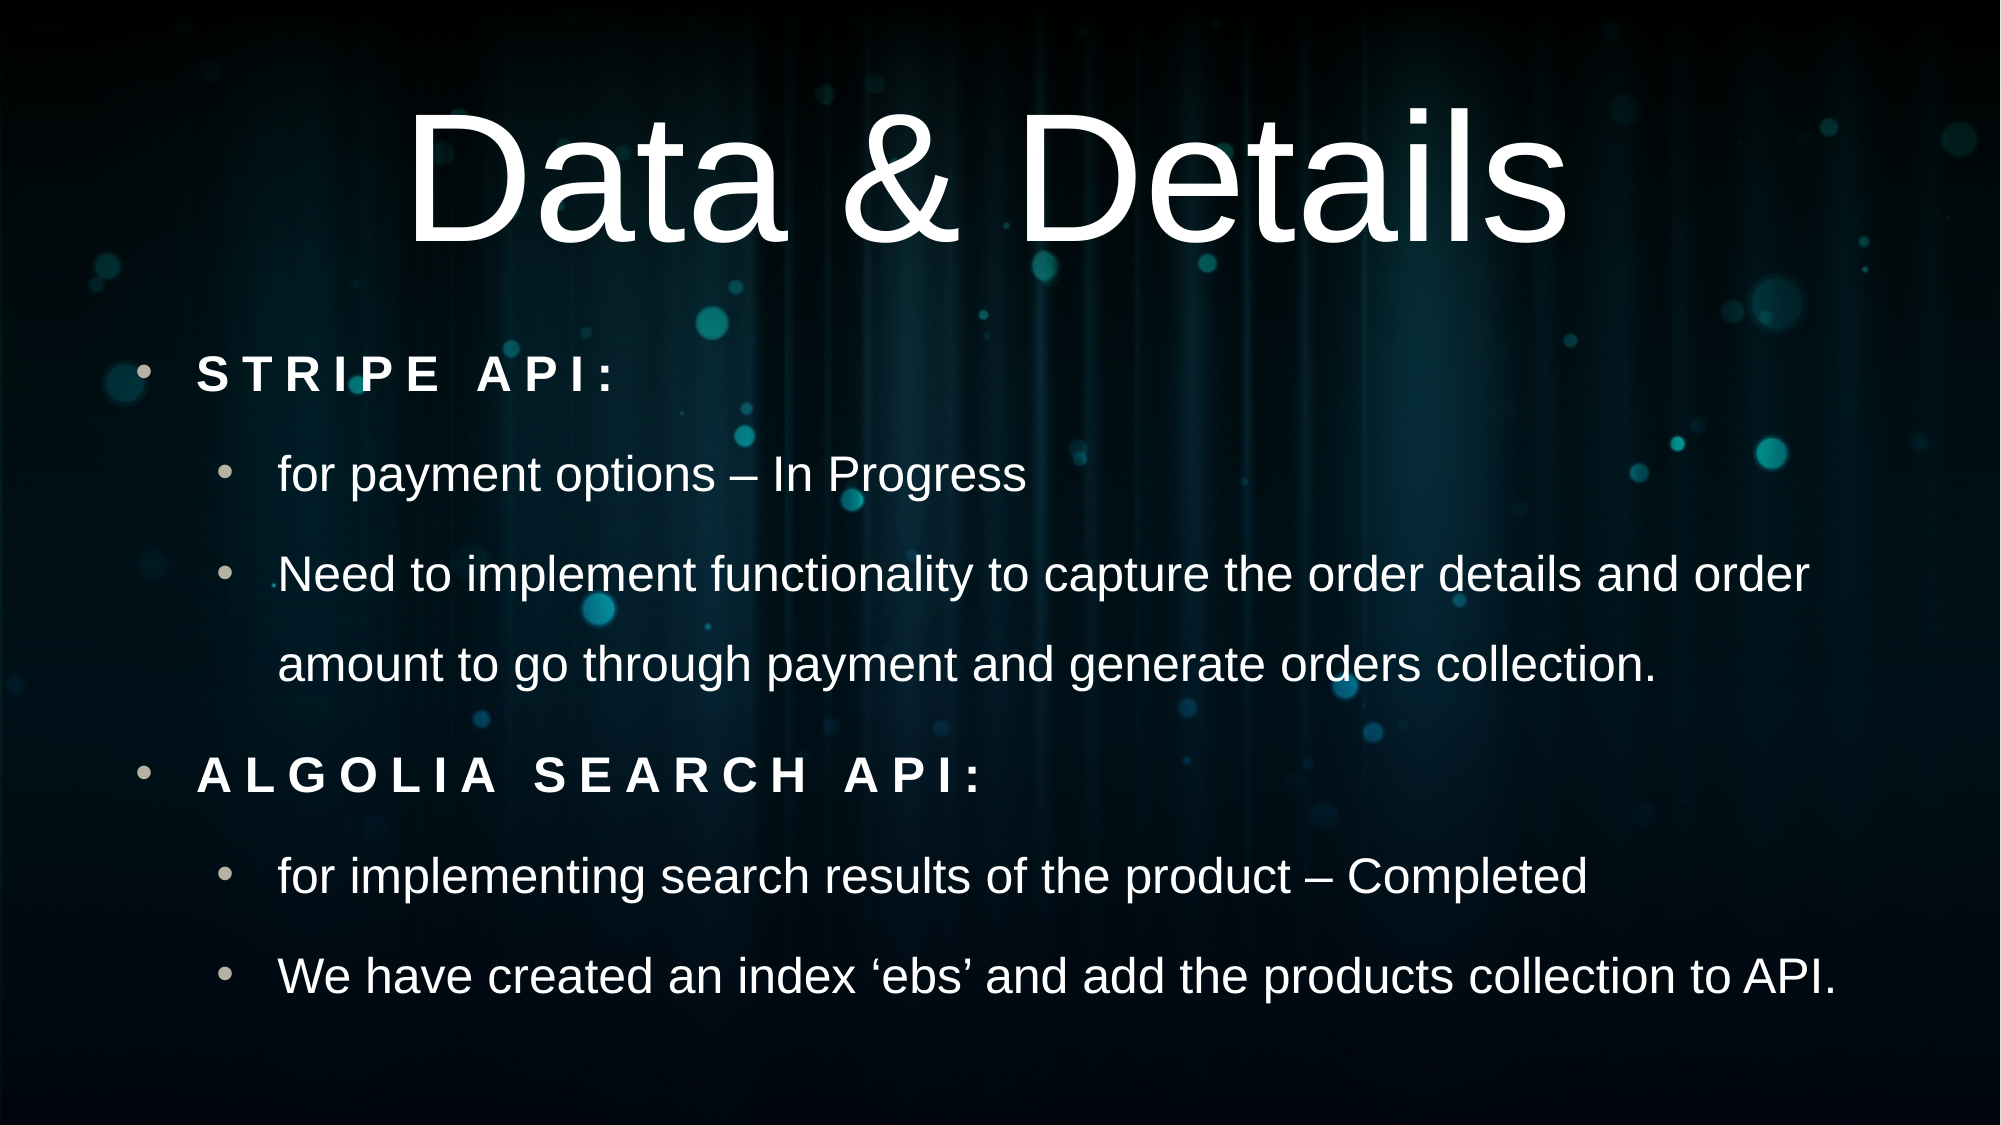

# Data & Details
Stripe API:
for payment options – In Progress
Need to implement functionality to capture the order details and order amount to go through payment and generate orders collection.
Algolia Search API:
for implementing search results of the product – Completed
We have created an index ‘ebs’ and add the products collection to API.